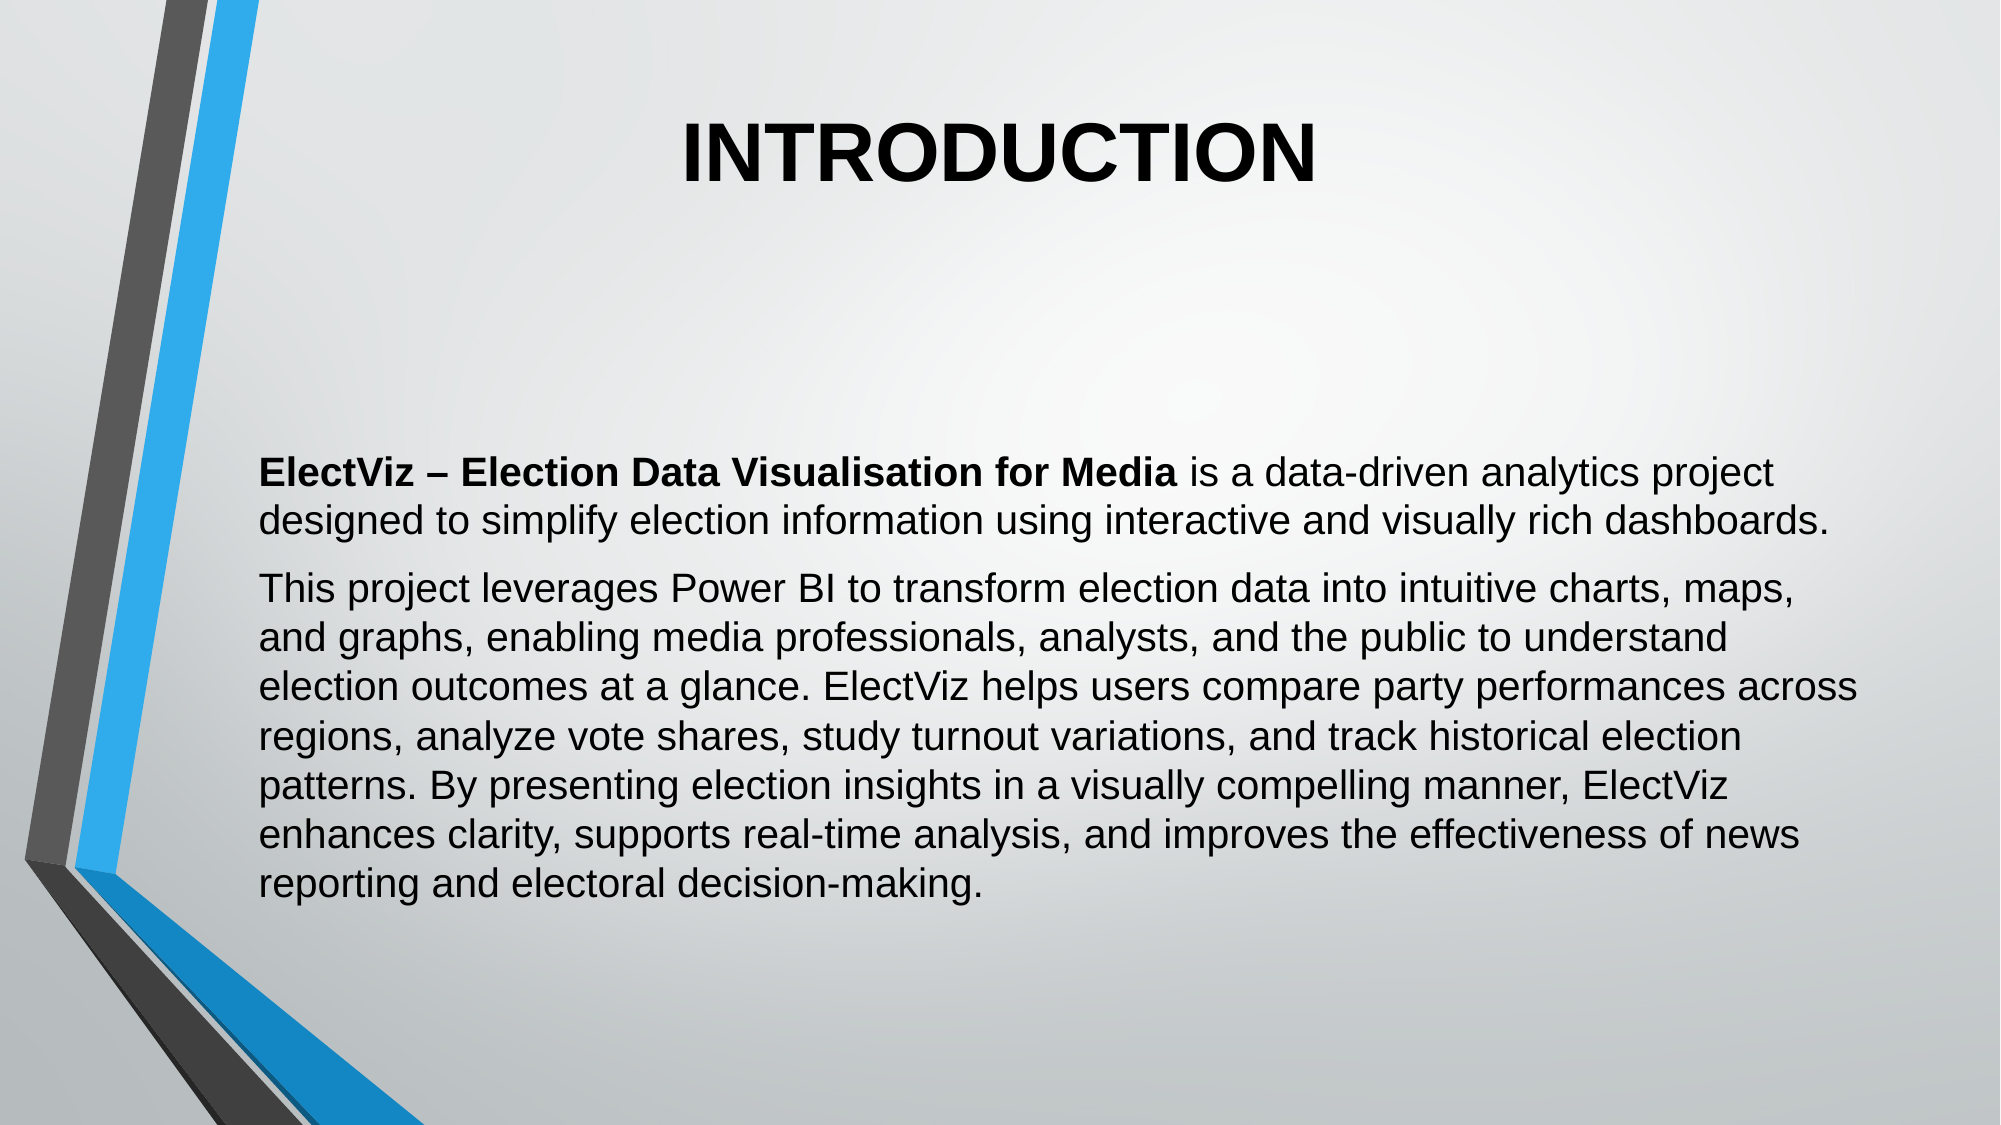

# INTRODUCTION
ElectViz – Election Data Visualisation for Media is a data-driven analytics project designed to simplify election information using interactive and visually rich dashboards.
This project leverages Power BI to transform election data into intuitive charts, maps, and graphs, enabling media professionals, analysts, and the public to understand election outcomes at a glance. ElectViz helps users compare party performances across regions, analyze vote shares, study turnout variations, and track historical election patterns. By presenting election insights in a visually compelling manner, ElectViz enhances clarity, supports real-time analysis, and improves the effectiveness of news reporting and electoral decision-making.